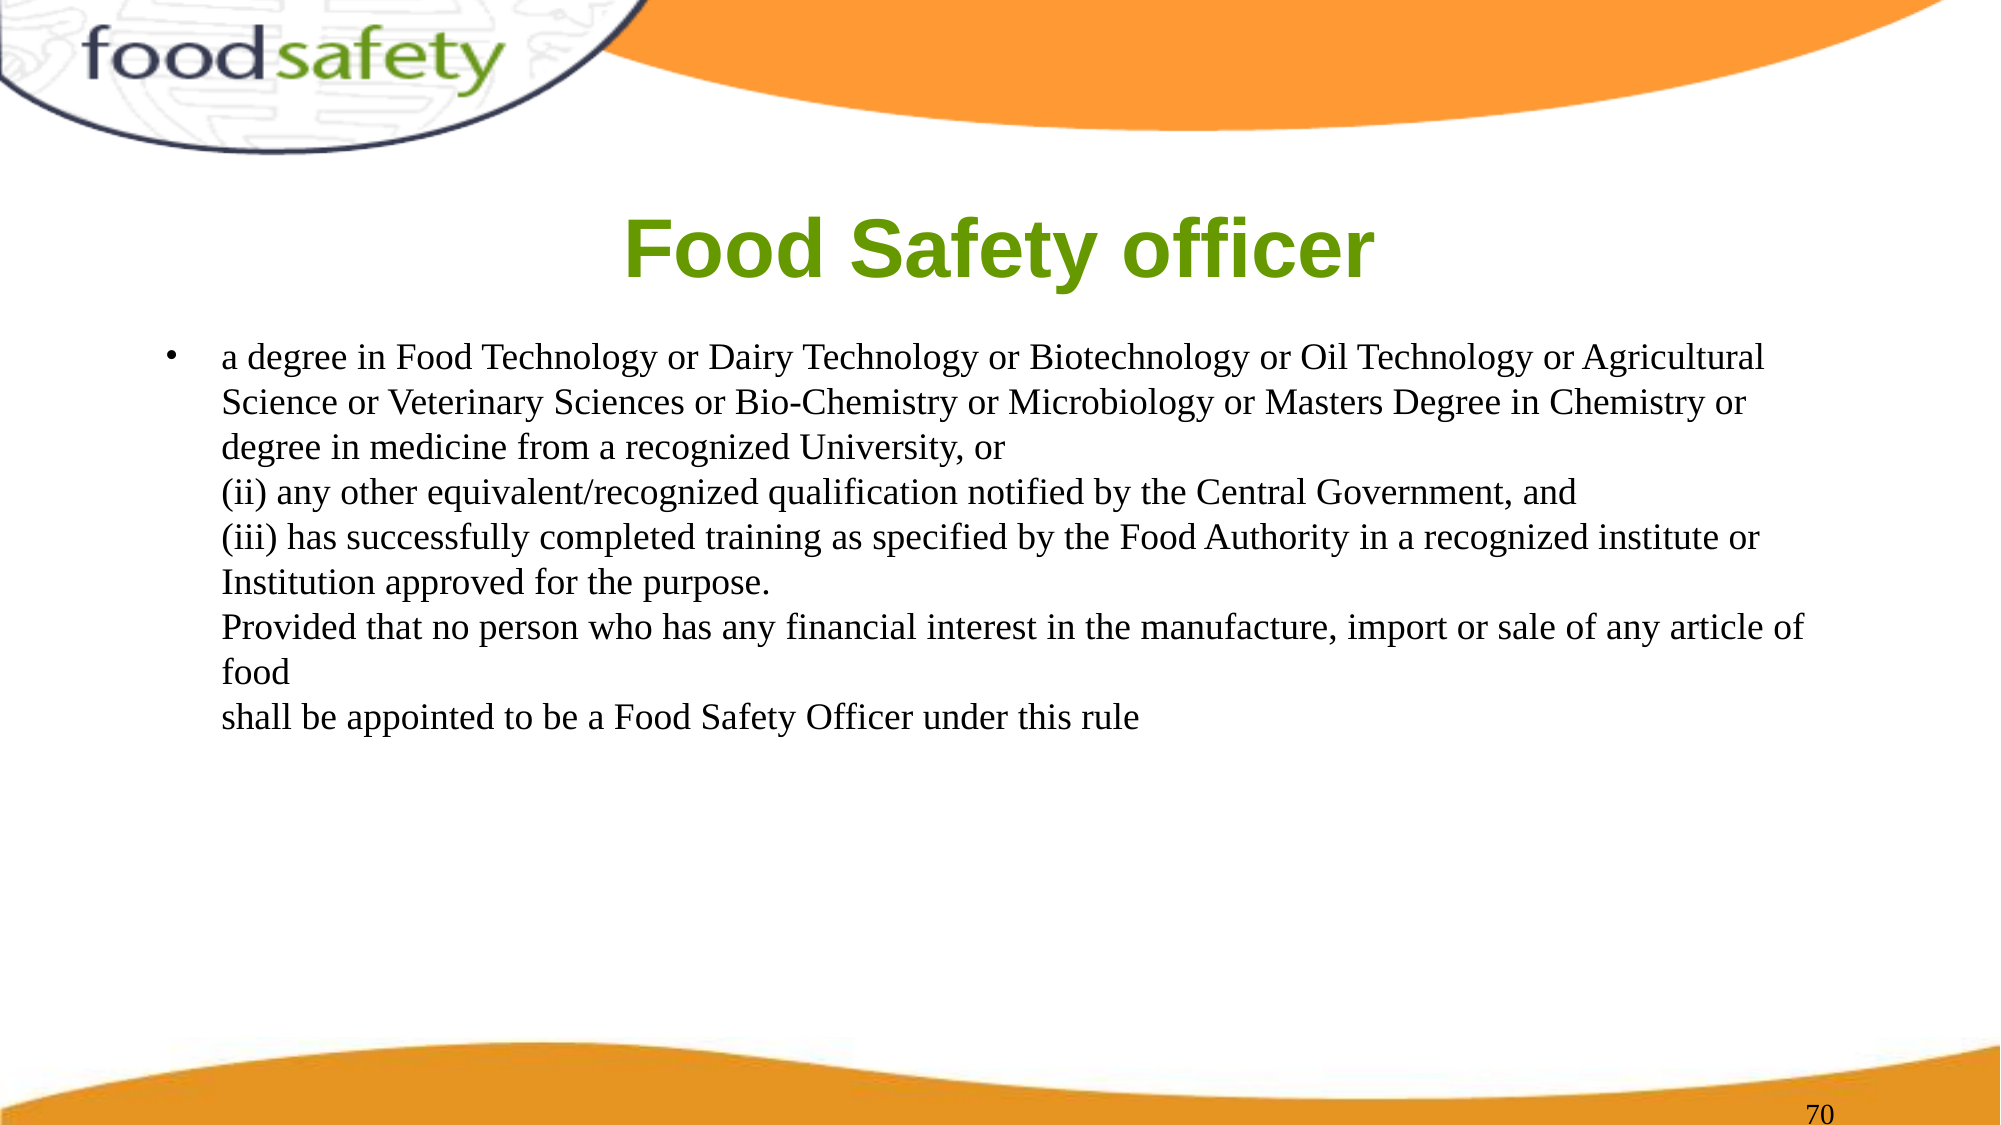

# Food Safety officer
a degree in Food Technology or Dairy Technology or Biotechnology or Oil Technology or Agricultural
Science or Veterinary Sciences or Bio-Chemistry or Microbiology or Masters Degree in Chemistry or degree in medicine from a recognized University, or
(ii) any other equivalent/recognized qualification notified by the Central Government, and
(iii) has successfully completed training as specified by the Food Authority in a recognized institute or
Institution approved for the purpose.
Provided that no person who has any financial interest in the manufacture, import or sale of any article of food
shall be appointed to be a Food Safety Officer under this rule
70